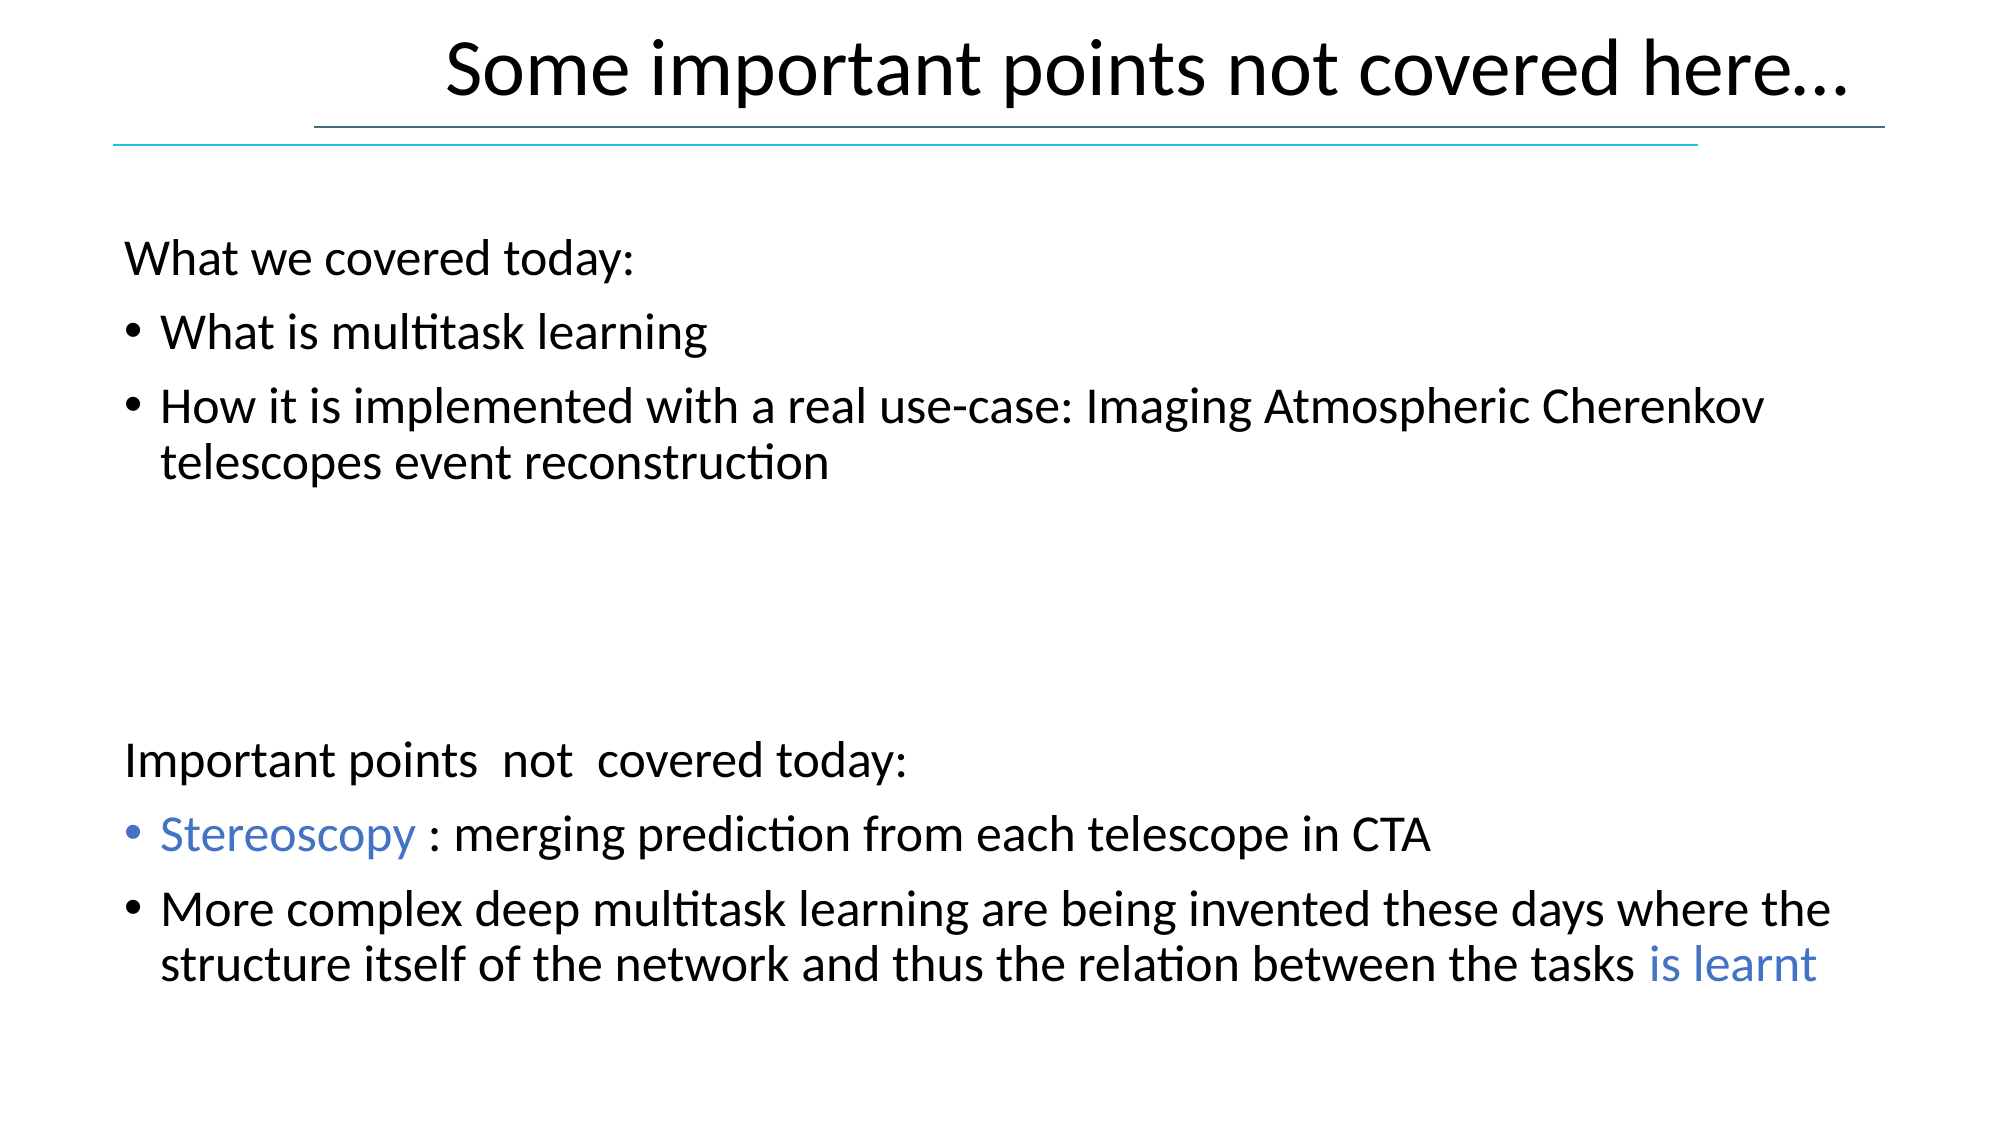

# Some important points not covered here…
What we covered today:
What is multitask learning
How it is implemented with a real use-case: Imaging Atmospheric Cherenkov telescopes event reconstruction

Important points  not  covered today:
Stereoscopy : merging prediction from each telescope in CTA
More complex deep multitask learning are being invented these days where the structure itself of the network and thus the relation between the tasks is learnt